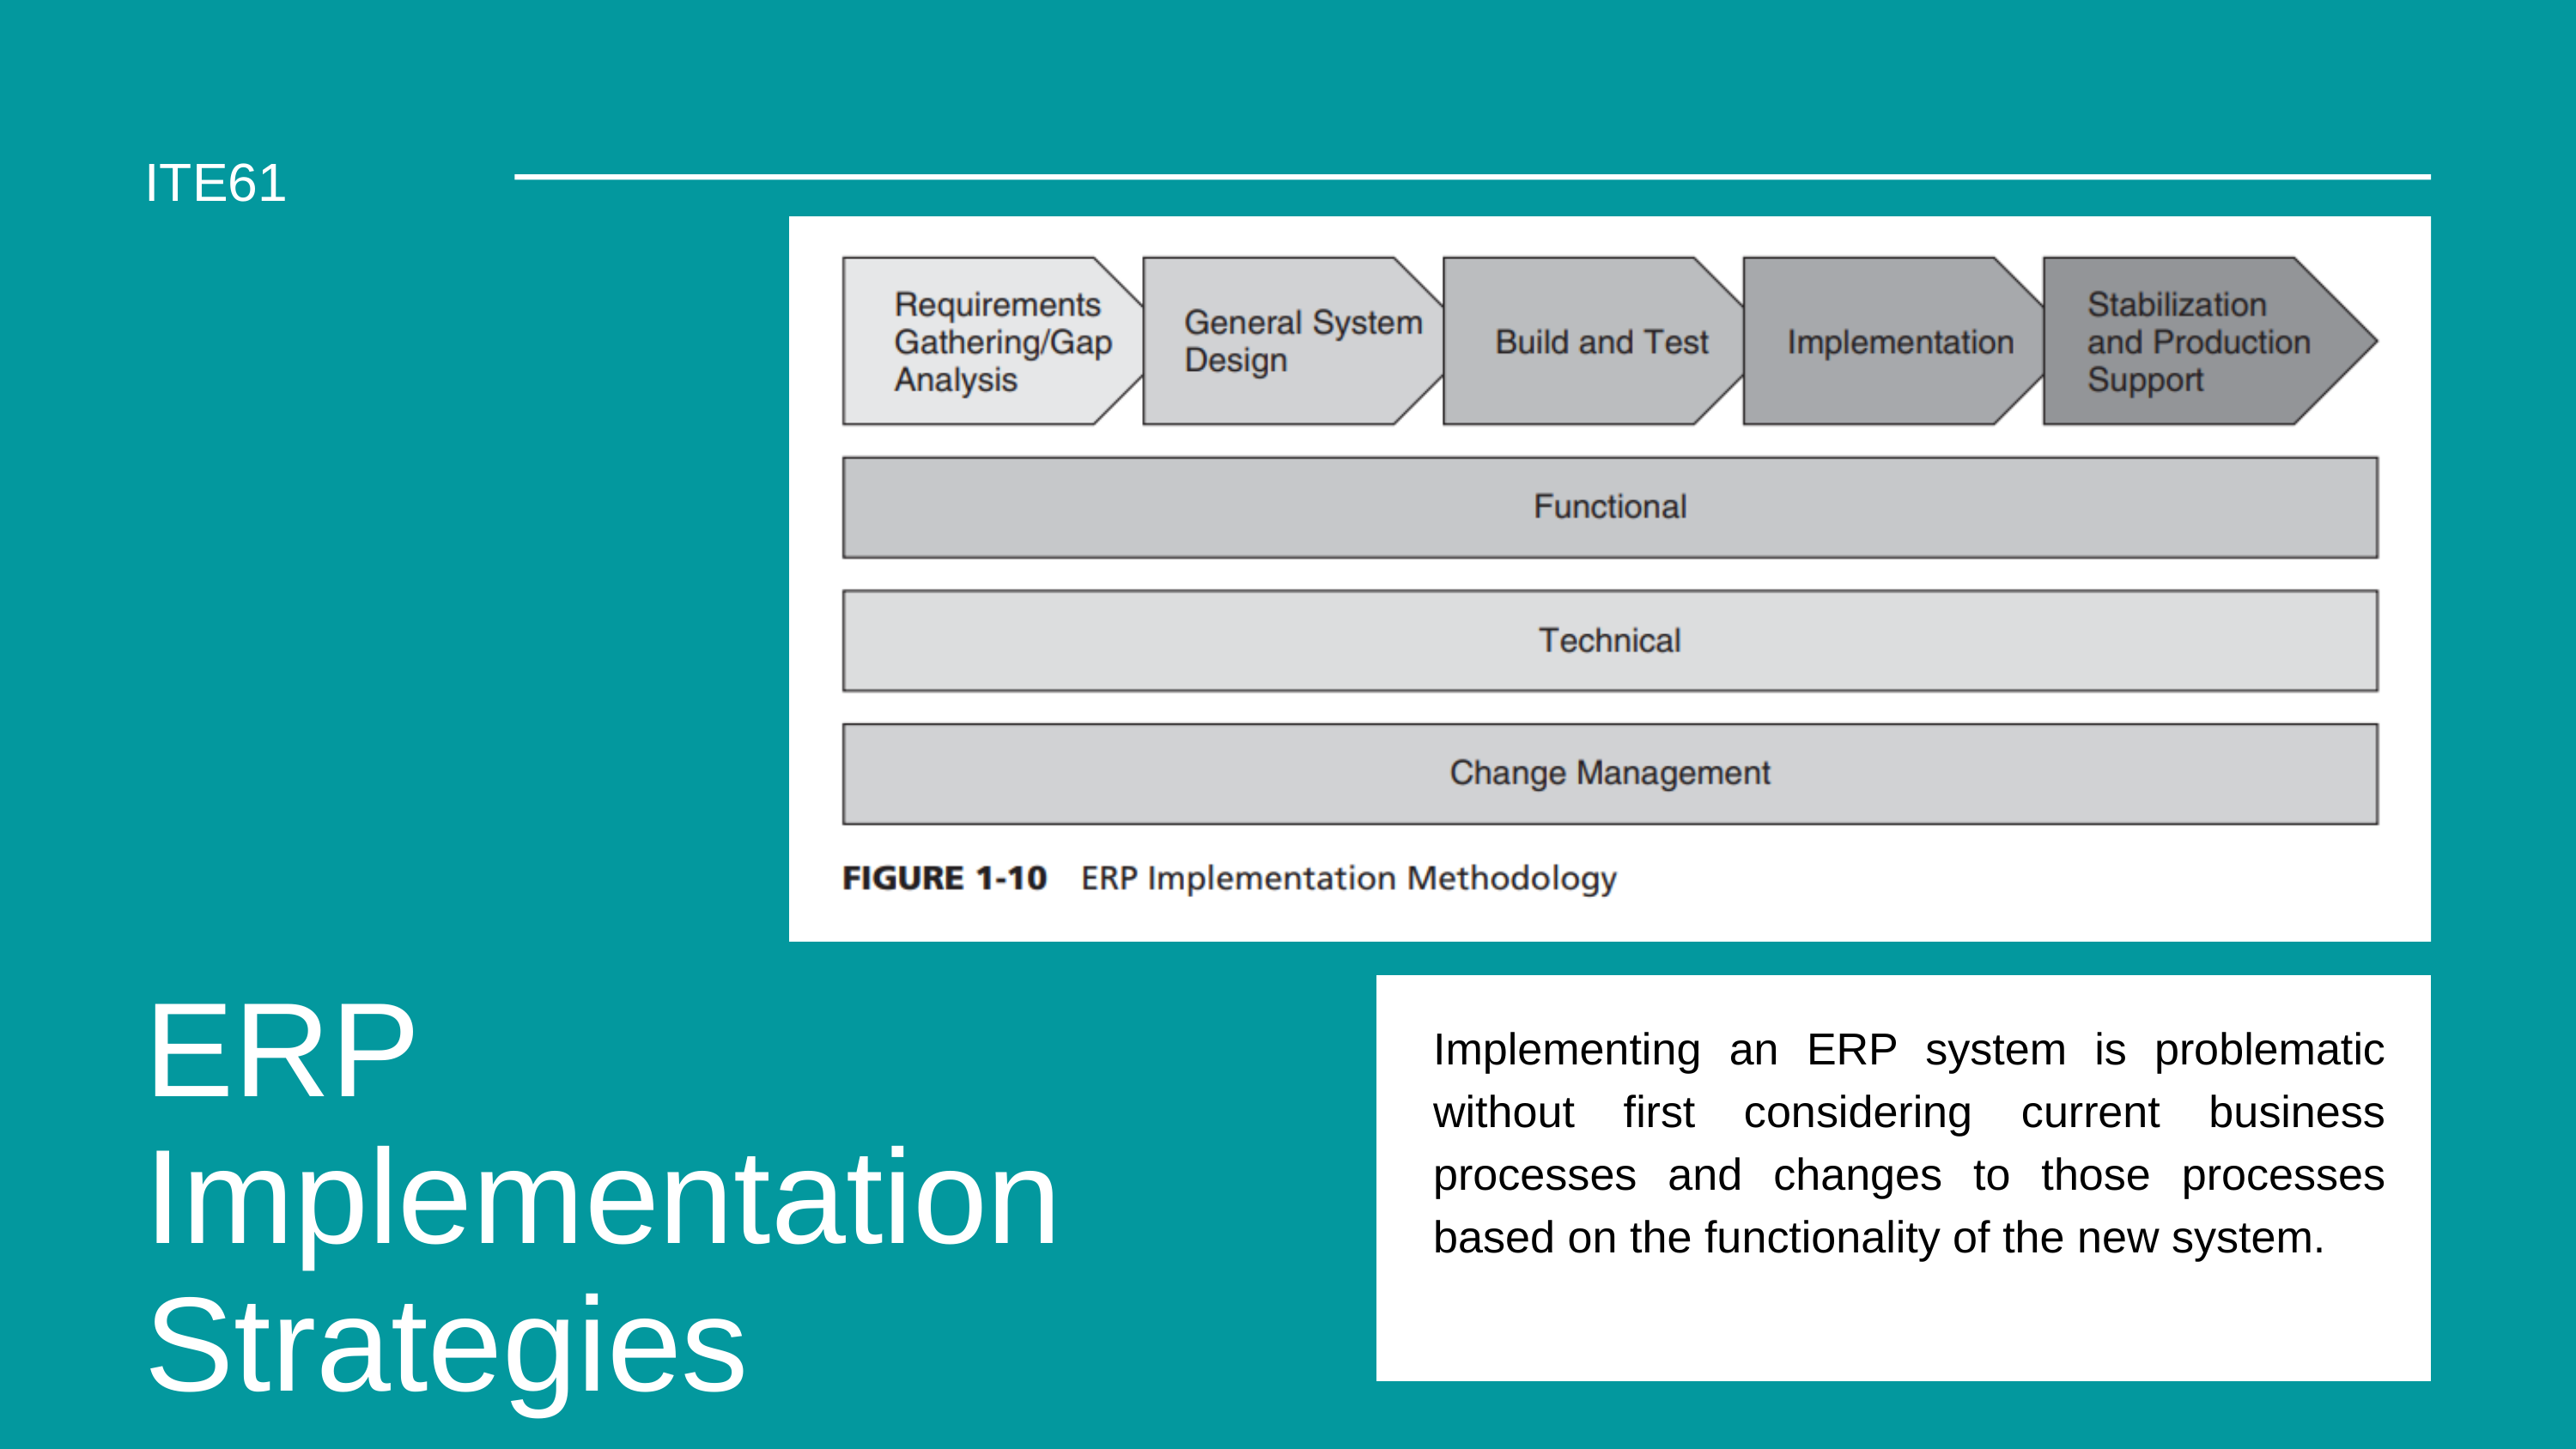

ITE61

ERP Implementation Strategies

Implementing an ERP system is problematic without first considering current business processes and changes to those processes based on the functionality of the new system.